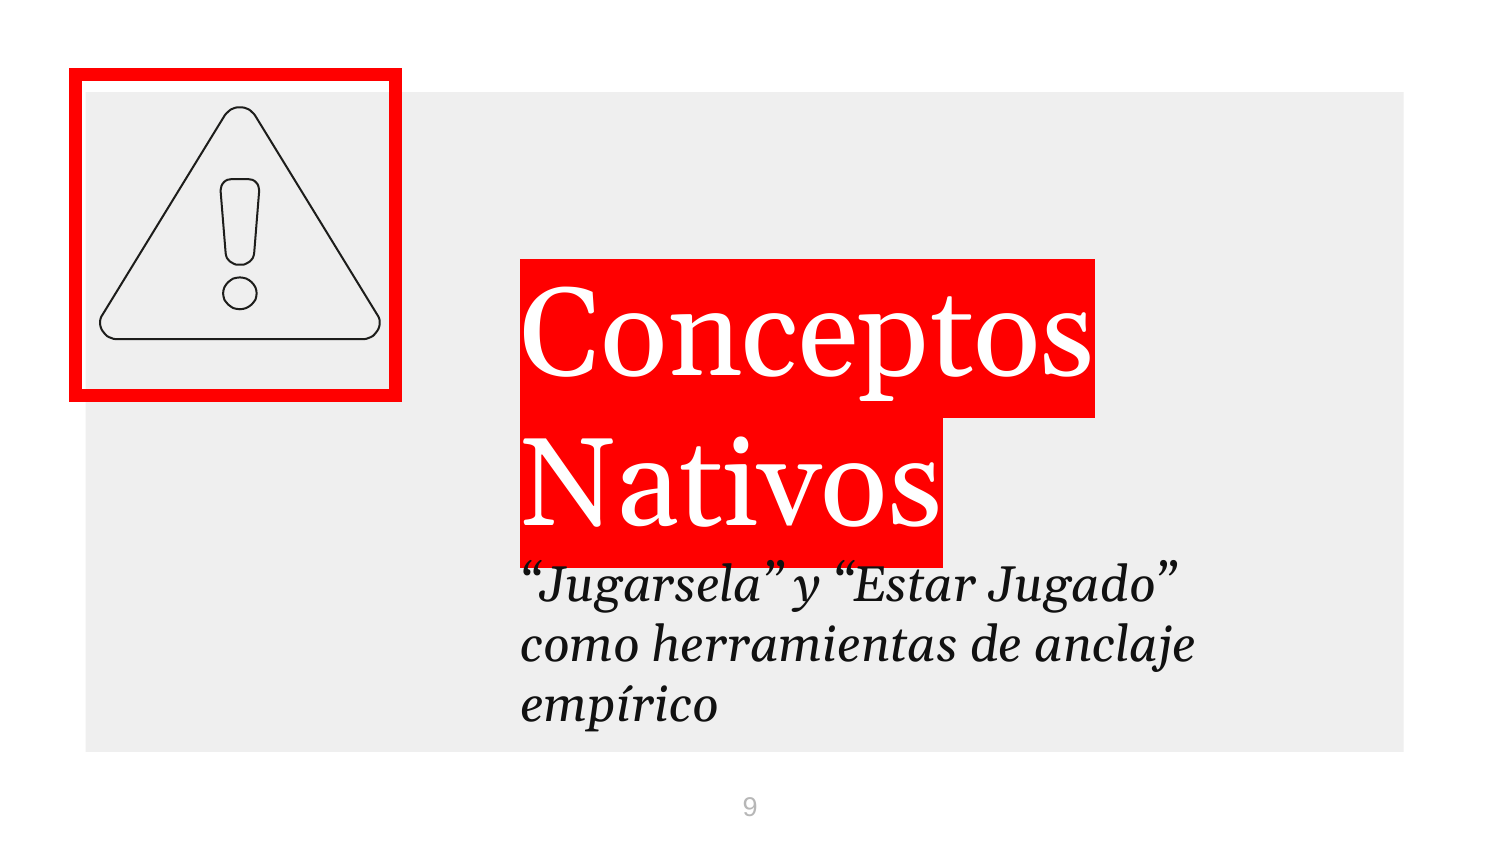

Conceptos Nativos
“Jugarsela” y “Estar Jugado” como herramientas de anclaje empírico
9